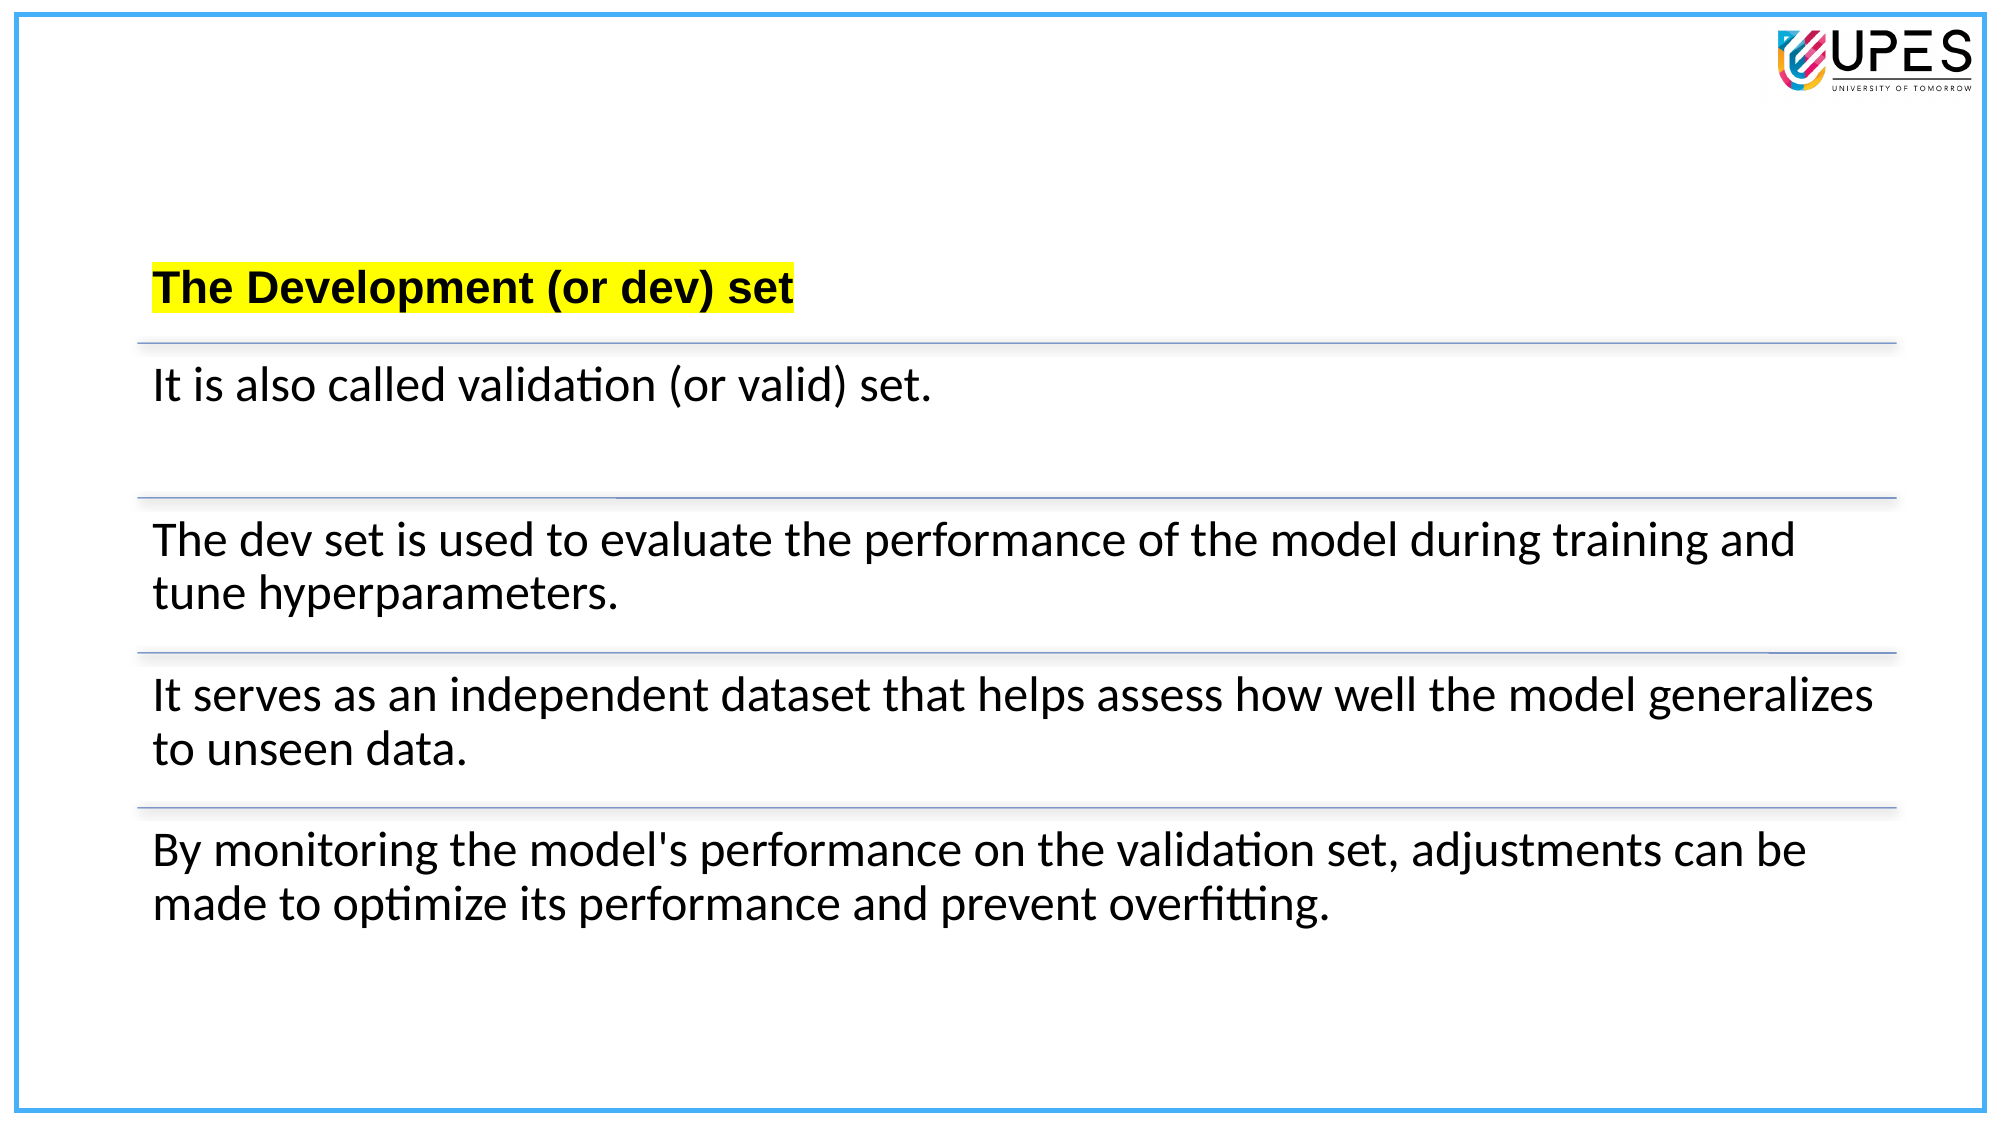

# Components of Data Division
56
The Development (or dev) set
It is also called validation (or valid) set.
The dev set is used to evaluate the performance of the model during training and tune hyperparameters.
It serves as an independent dataset that helps assess how well the model generalizes to unseen data.
By monitoring the model's performance on the validation set, adjustments can be made to optimize its performance and prevent overfitting.